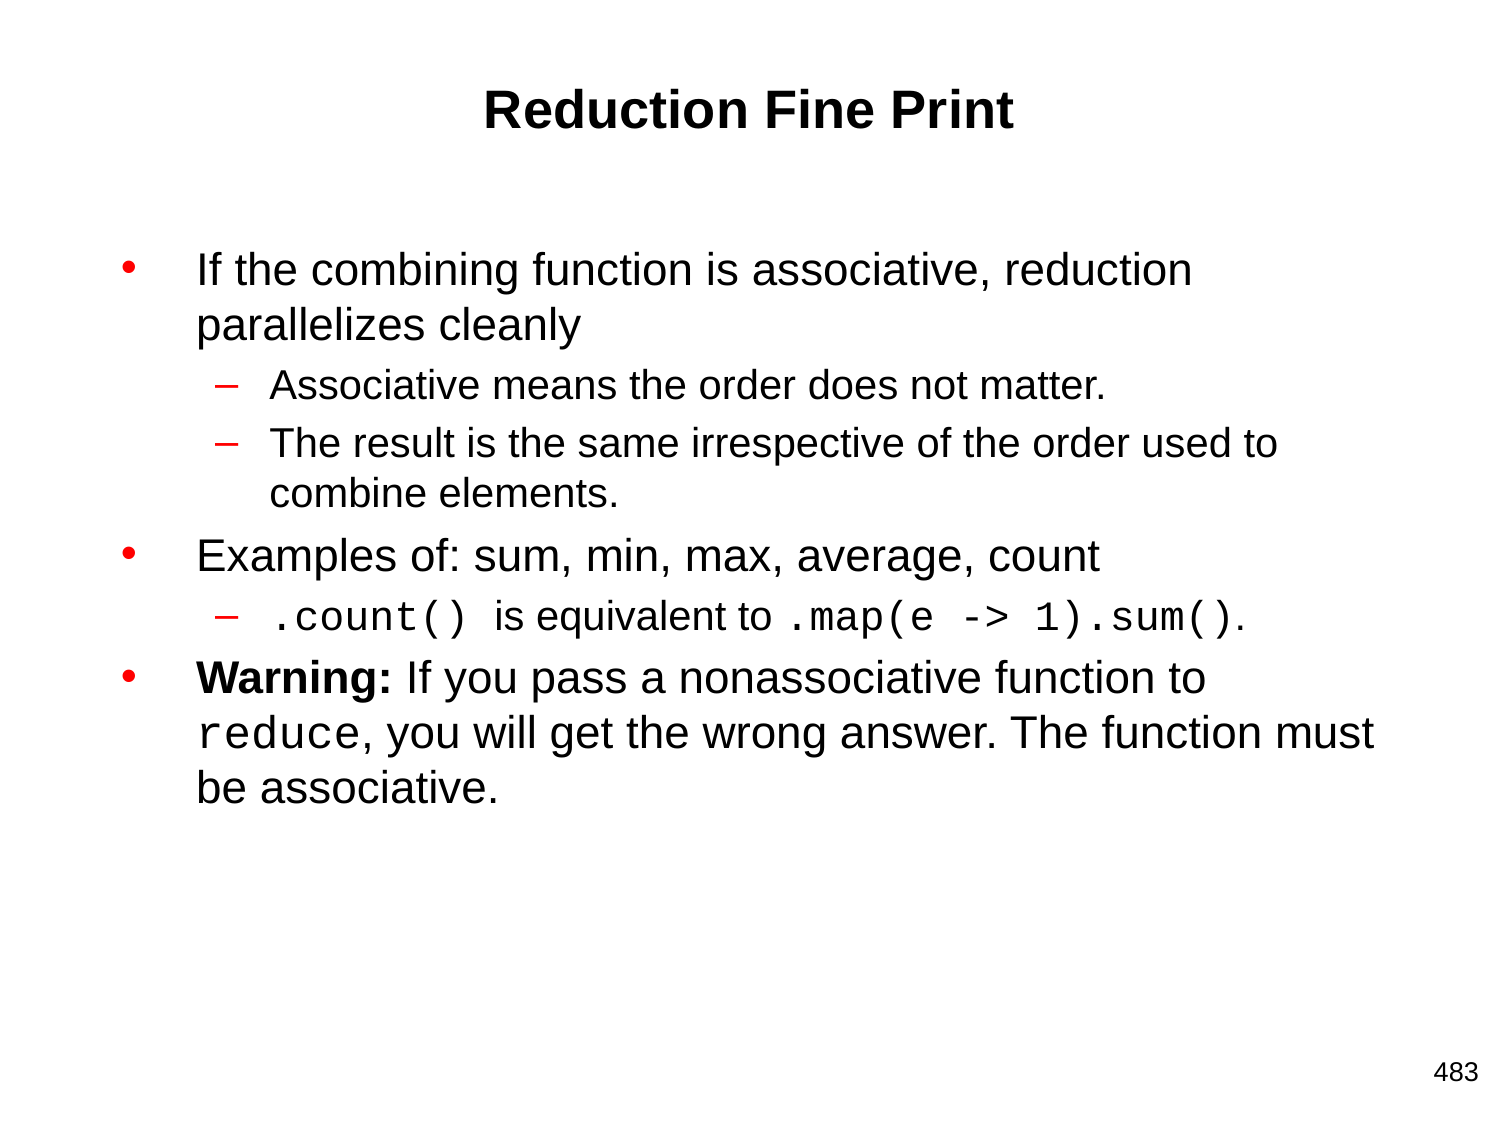

# Reduction Fine Print
If the combining function is associative, reduction parallelizes cleanly
Associative means the order does not matter.
The result is the same irrespective of the order used to combine elements.
Examples of: sum, min, max, average, count
.count() is equivalent to .map(e -> 1).sum().
Warning: If you pass a nonassociative function to reduce, you will get the wrong answer. The function must be associative.
483